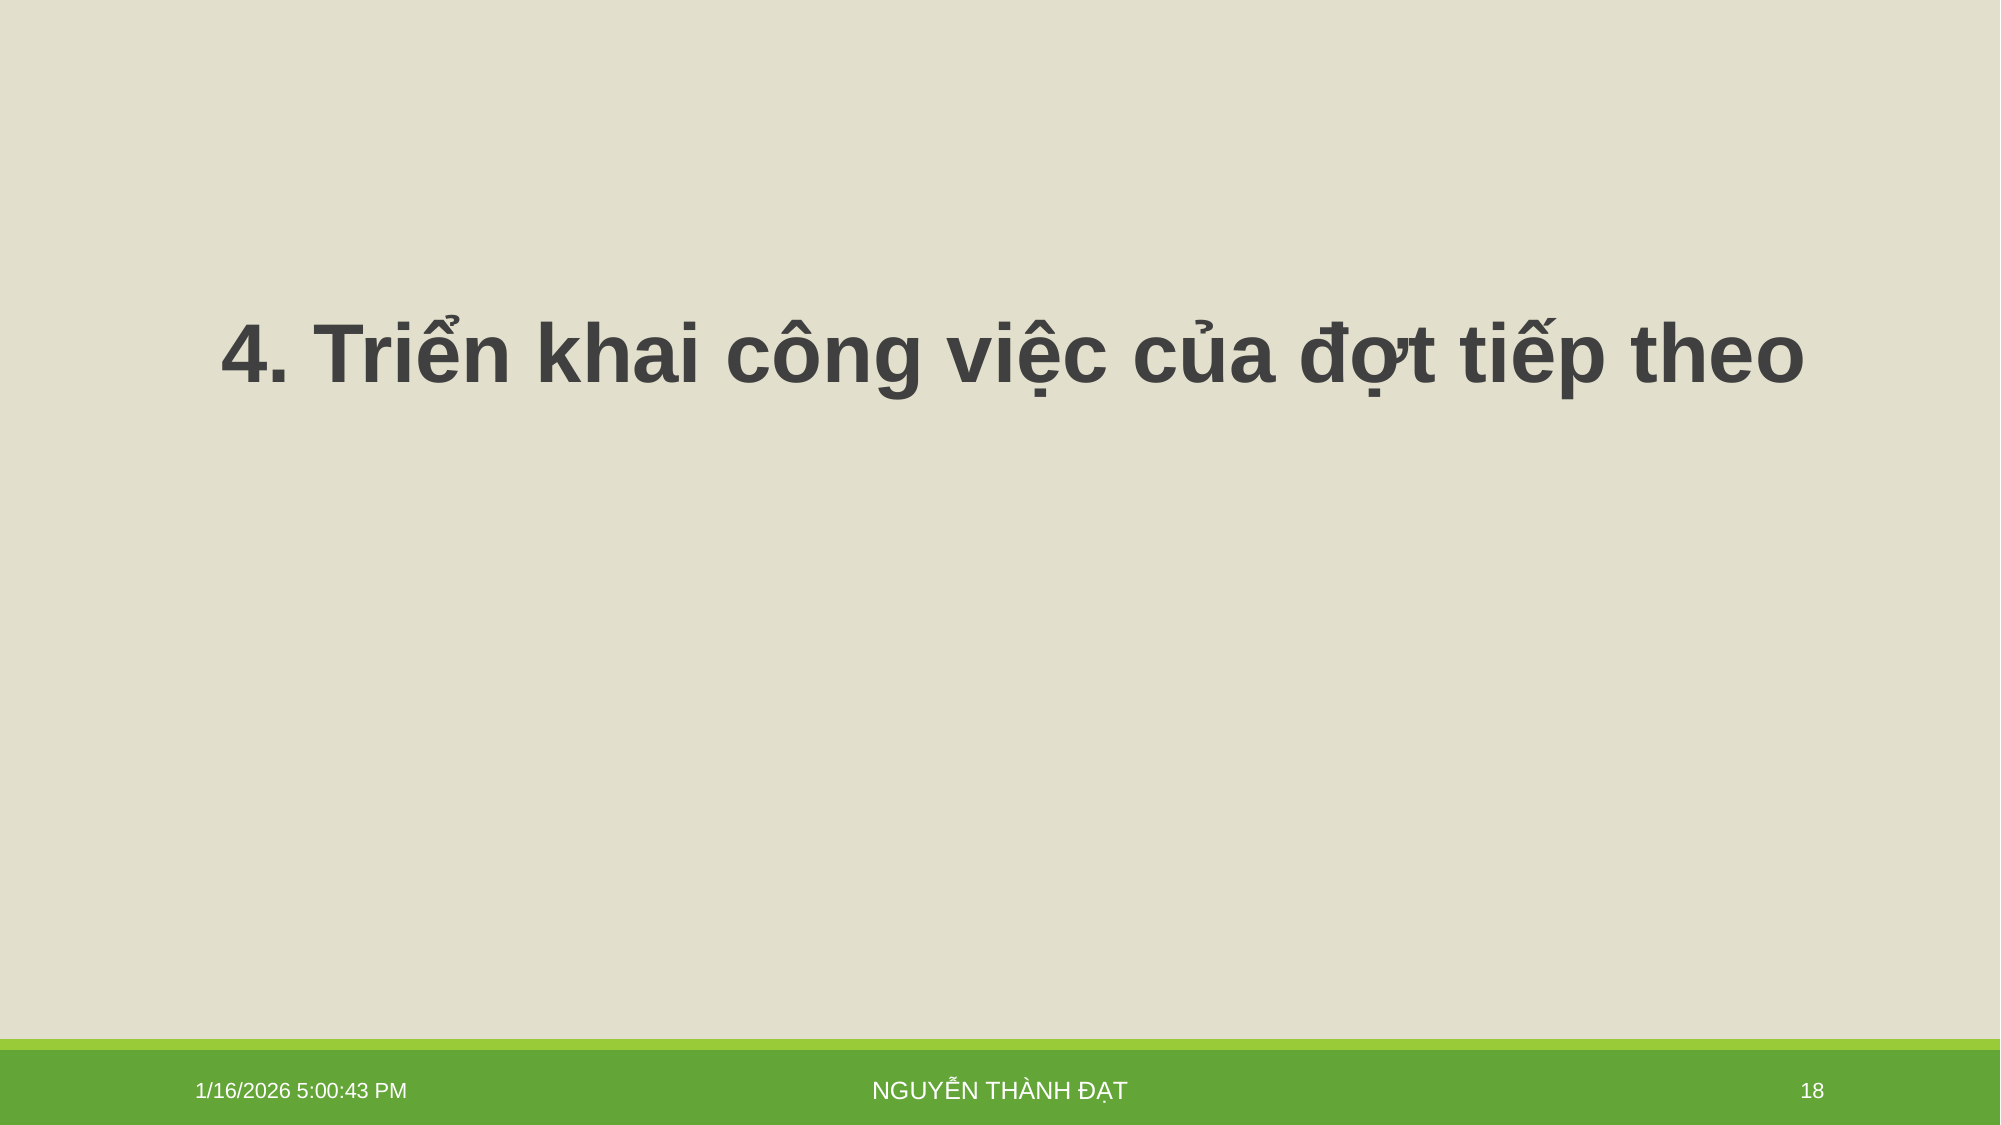

4. Triển khai công việc của đợt tiếp theo
1/16/2026 5:00:43 PM
Nguyễn Thành Đạt
18